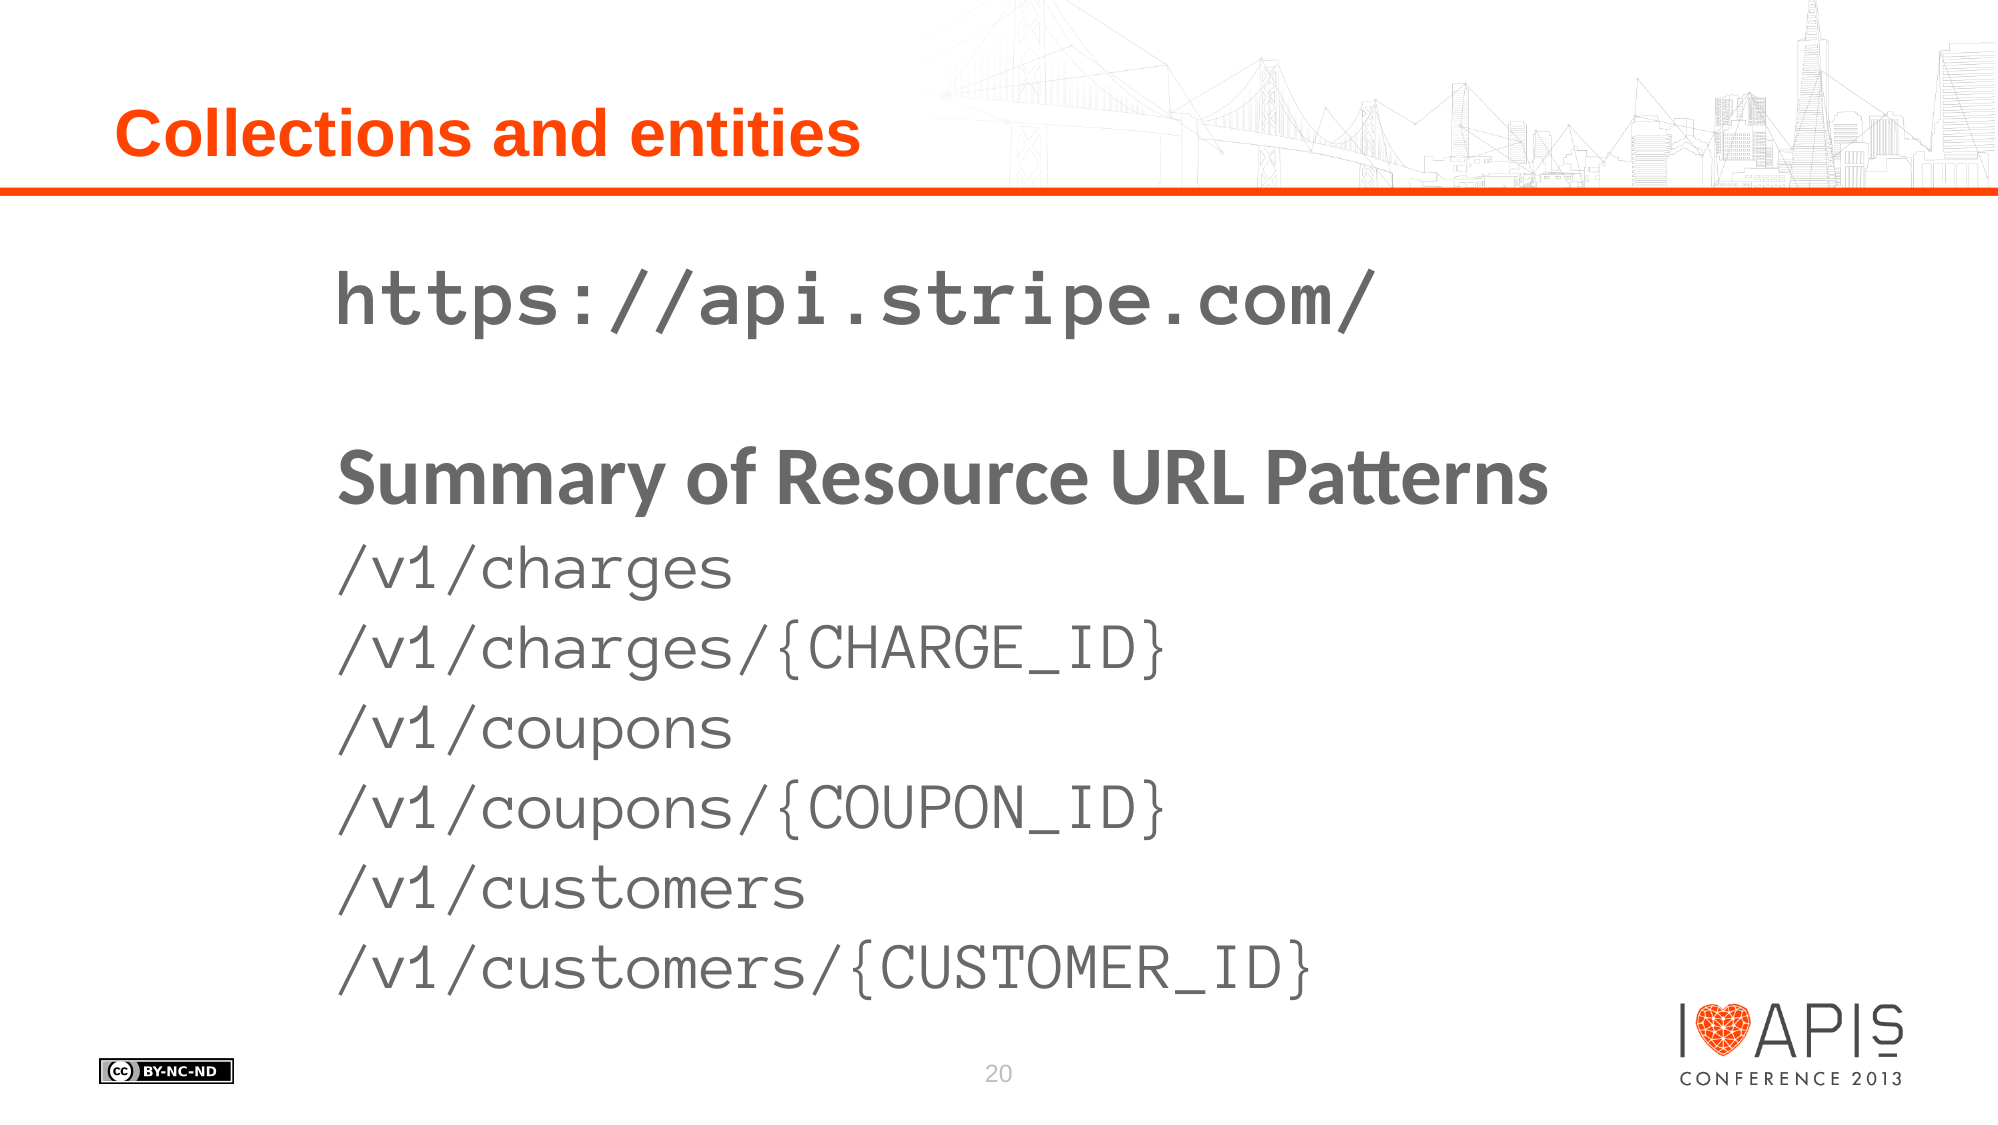

# Collections and entities
https://api.stripe.com/

Summary of Resource URL Patterns
/v1/charges
/v1/charges/{CHARGE_ID}
/v1/coupons
/v1/coupons/{COUPON_ID}
/v1/customers
/v1/customers/{CUSTOMER_ID}
20